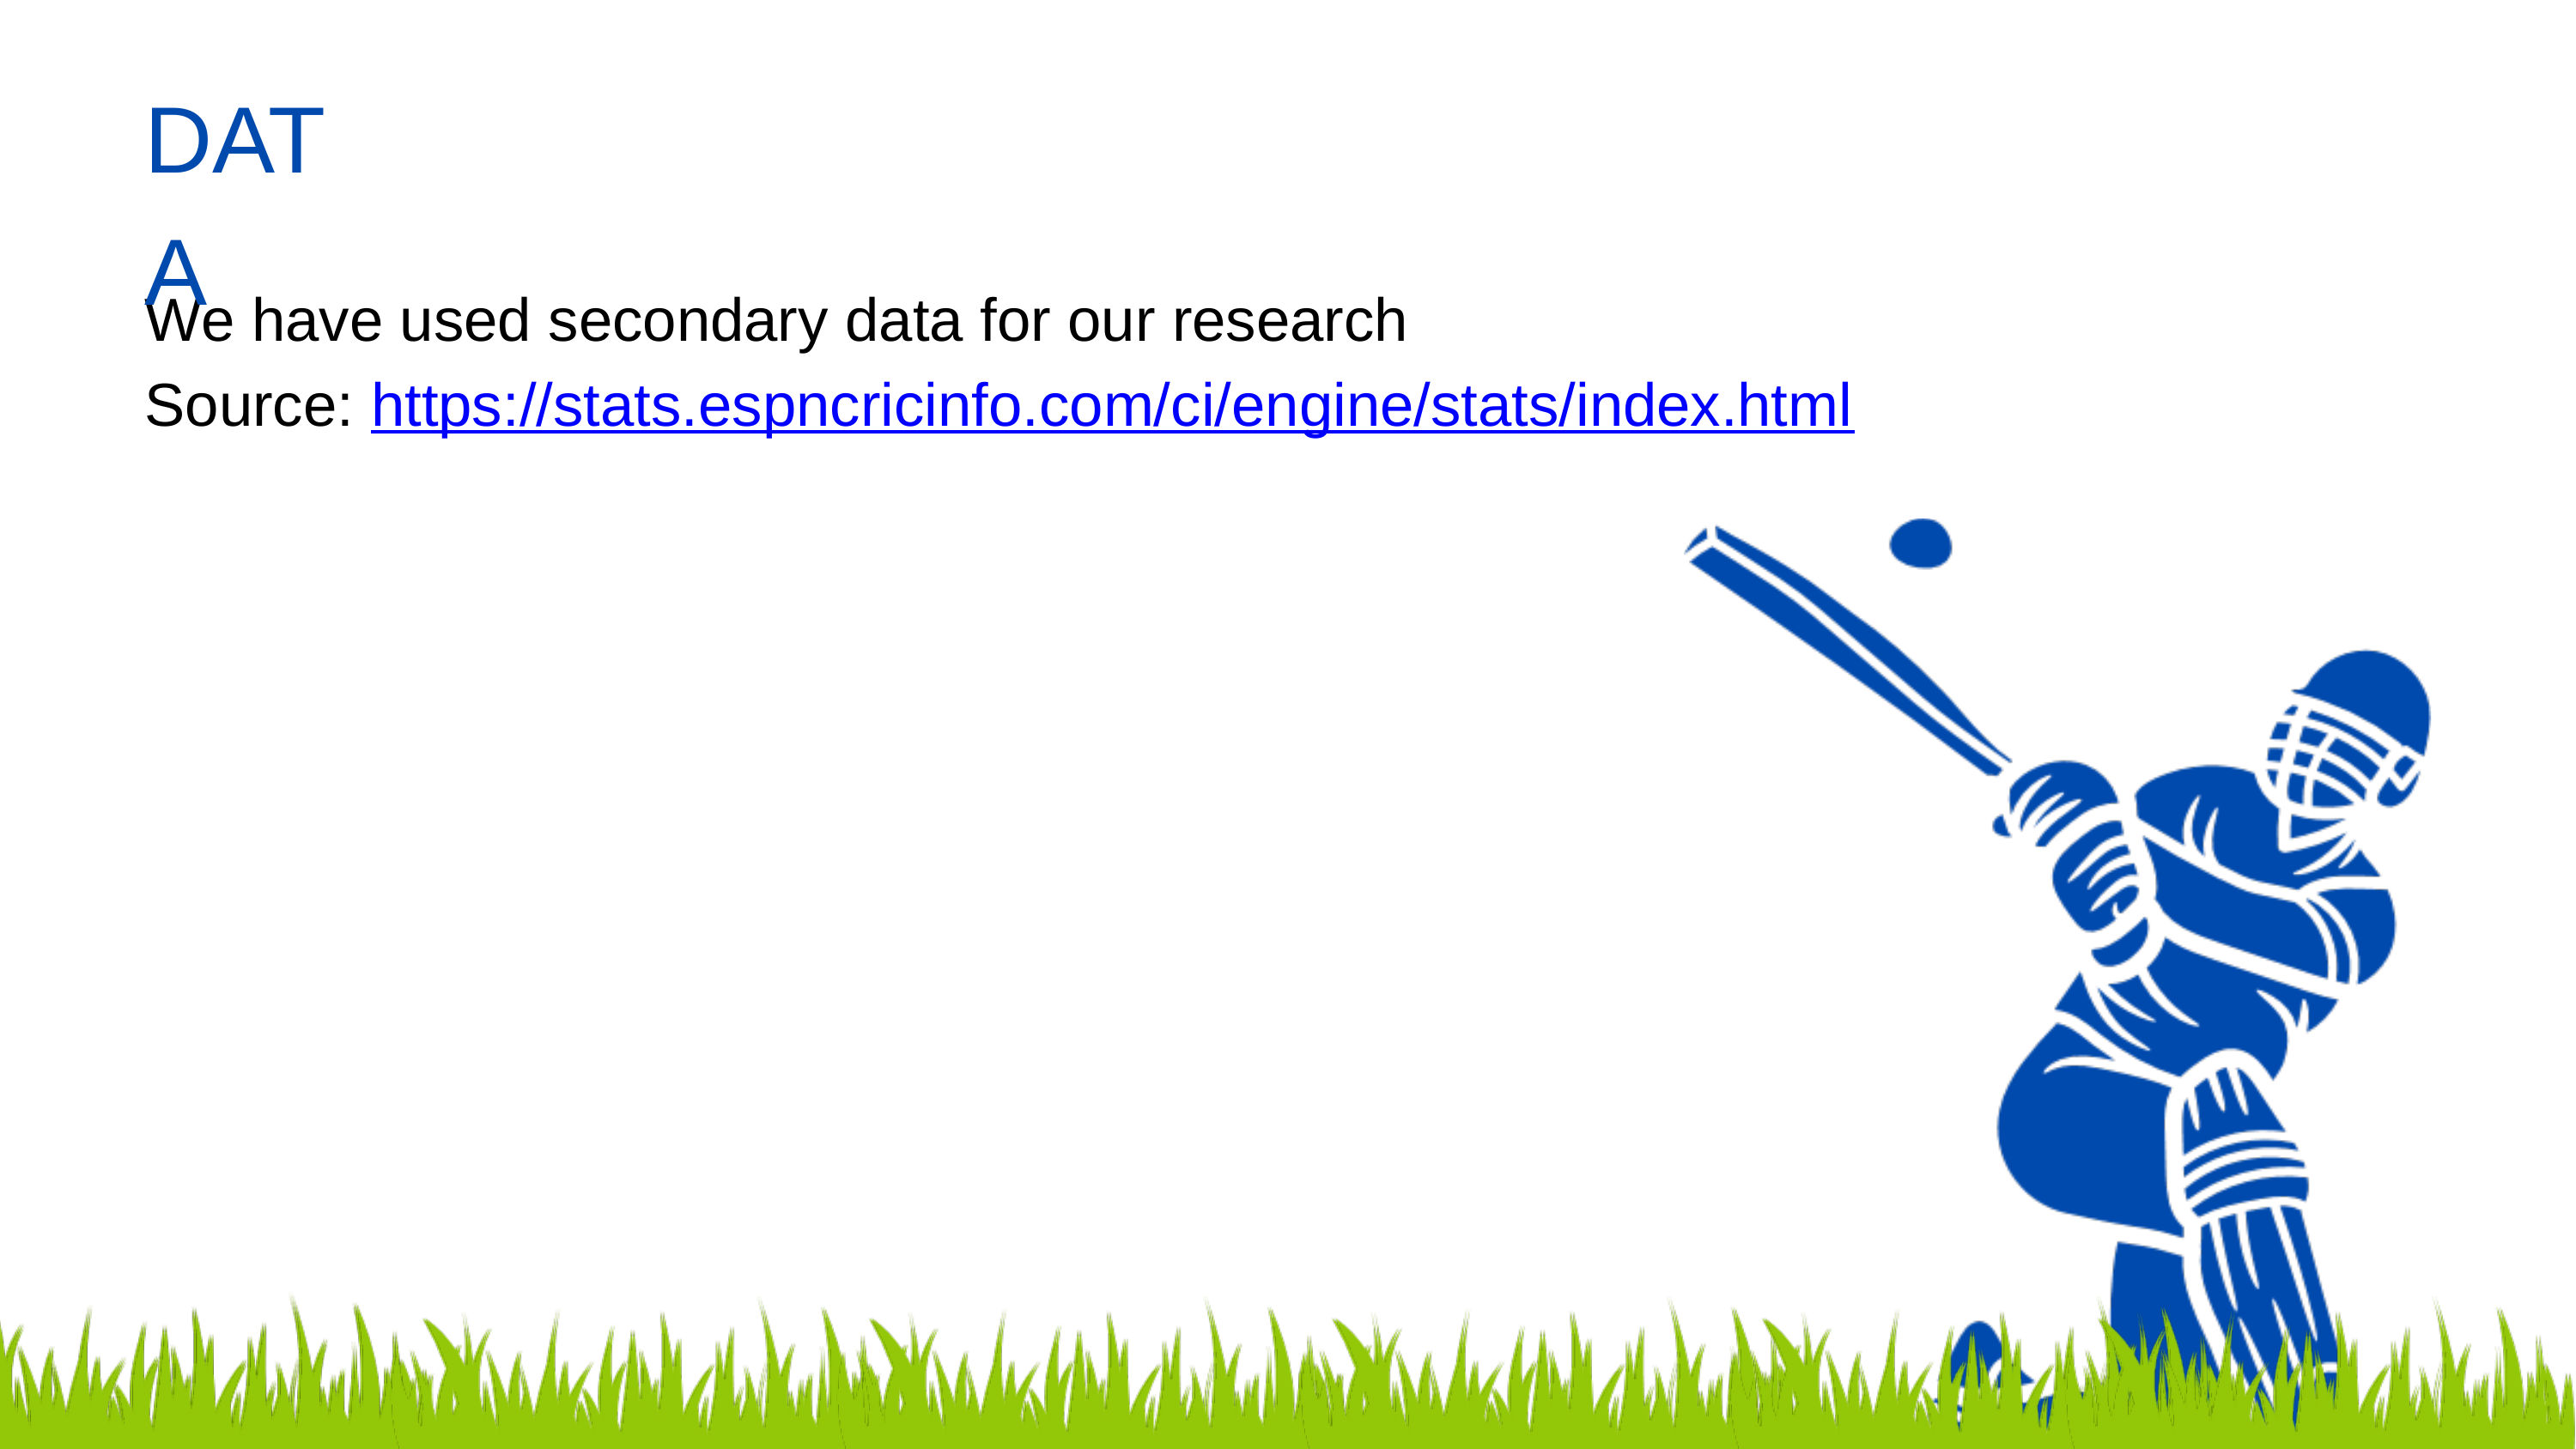

DATA
We have used secondary data for our research
Source: https://stats.espncricinfo.com/ci/engine/stats/index.html